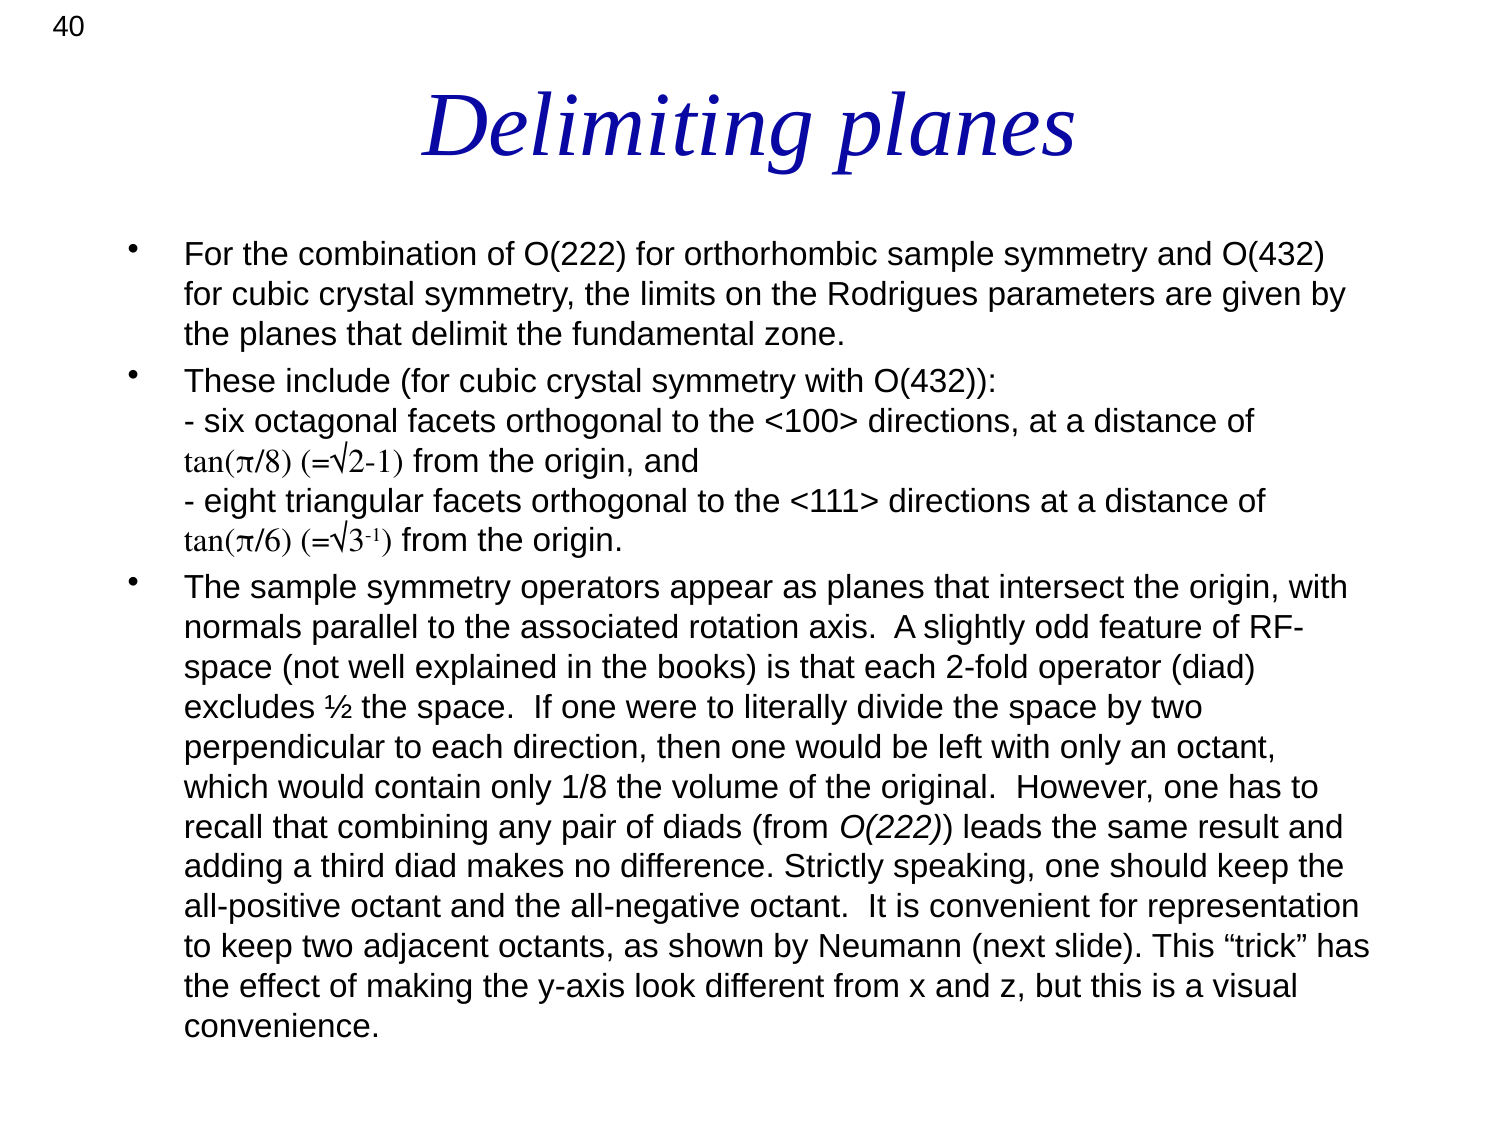

40
# Delimiting planes
For the combination of O(222) for orthorhombic sample symmetry and O(432) for cubic crystal symmetry, the limits on the Rodrigues parameters are given by the planes that delimit the fundamental zone.
These include (for cubic crystal symmetry with O(432)):
- six octagonal facets orthogonal to the <100> directions, at a distance of tan(π/8) (=√2-1) from the origin, and
- eight triangular facets orthogonal to the <111> directions at a distance of
tan(π/6) (=√3-1) from the origin.
The sample symmetry operators appear as planes that intersect the origin, with normals parallel to the associated rotation axis.  A slightly odd feature of RF-space (not well explained in the books) is that each 2-fold operator (diad) excludes ½ the space.  If one were to literally divide the space by two perpendicular to each direction, then one would be left with only an octant, which would contain only 1/8 the volume of the original.  However, one has to recall that combining any pair of diads (from O(222)) leads the same result and adding a third diad makes no difference. Strictly speaking, one should keep the all-positive octant and the all-negative octant.  It is convenient for representation to keep two adjacent octants, as shown by Neumann (next slide). This “trick” has the effect of making the y-axis look different from x and z, but this is a visual convenience.